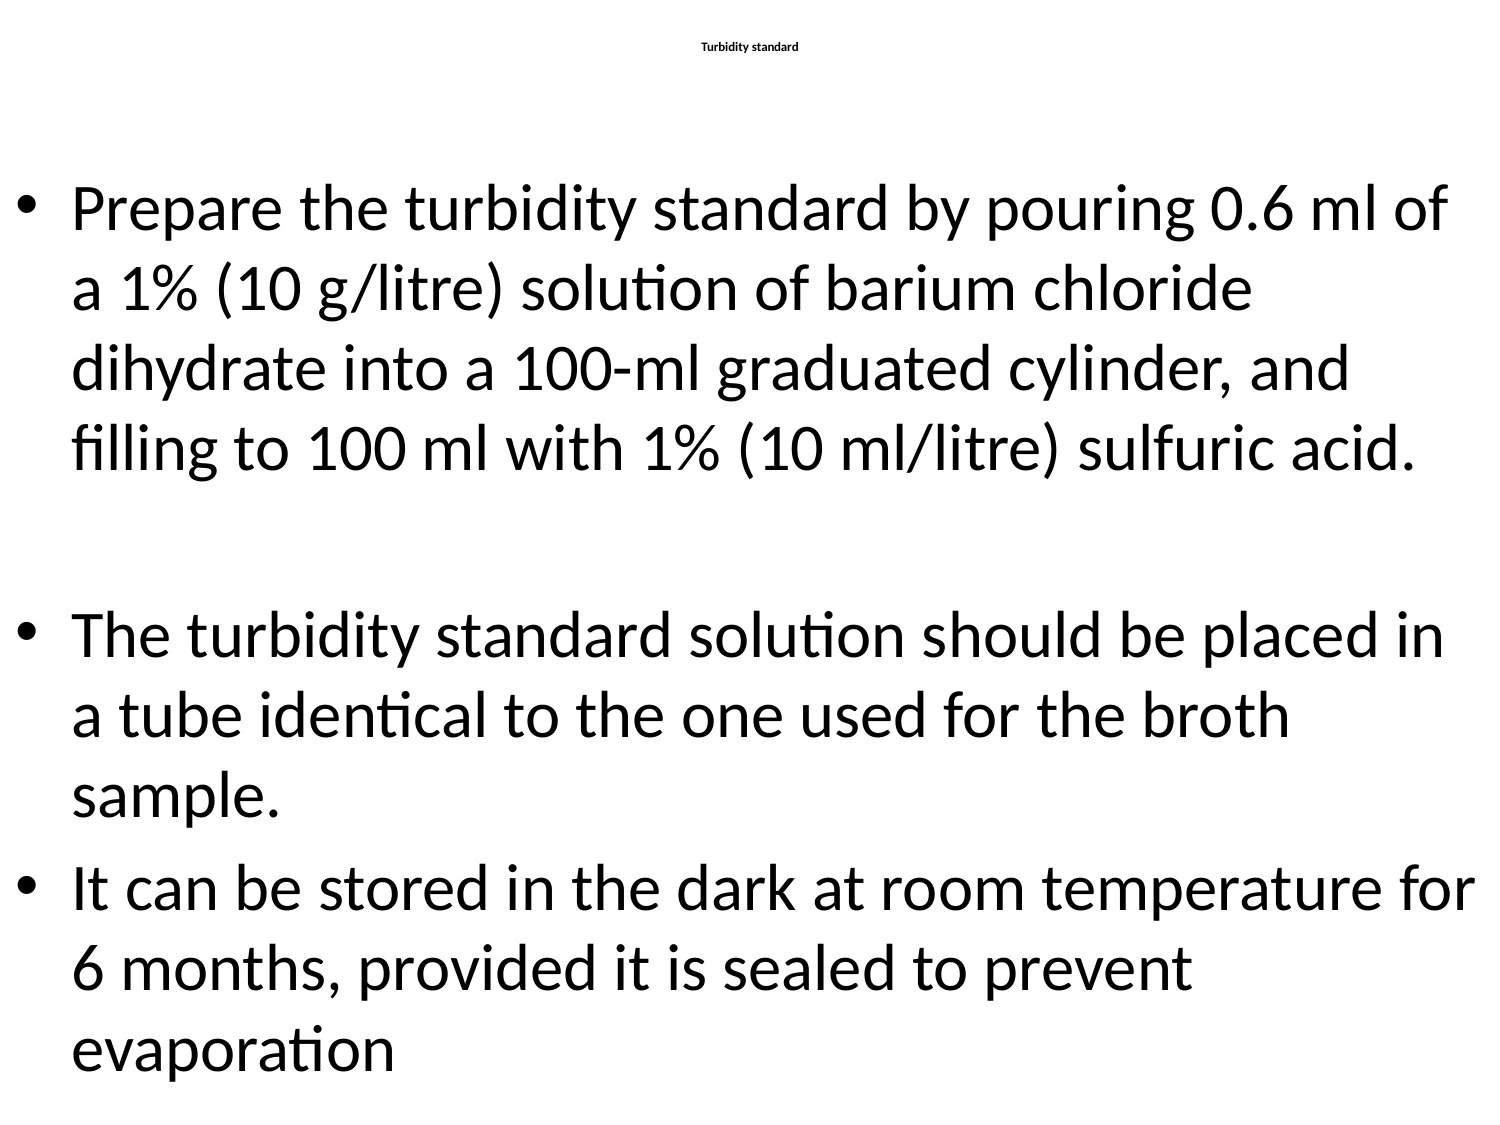

# Turbidity standard

Prepare the turbidity standard by pouring 0.6 ml of a 1% (10 g/litre) solution of barium chloride dihydrate into a 100-ml graduated cylinder, and filling to 100 ml with 1% (10 ml/litre) sulfuric acid.

The turbidity standard solution should be placed in a tube identical to the one used for the broth sample.
It can be stored in the dark at room temperature for 6 months, provided it is sealed to prevent evaporation